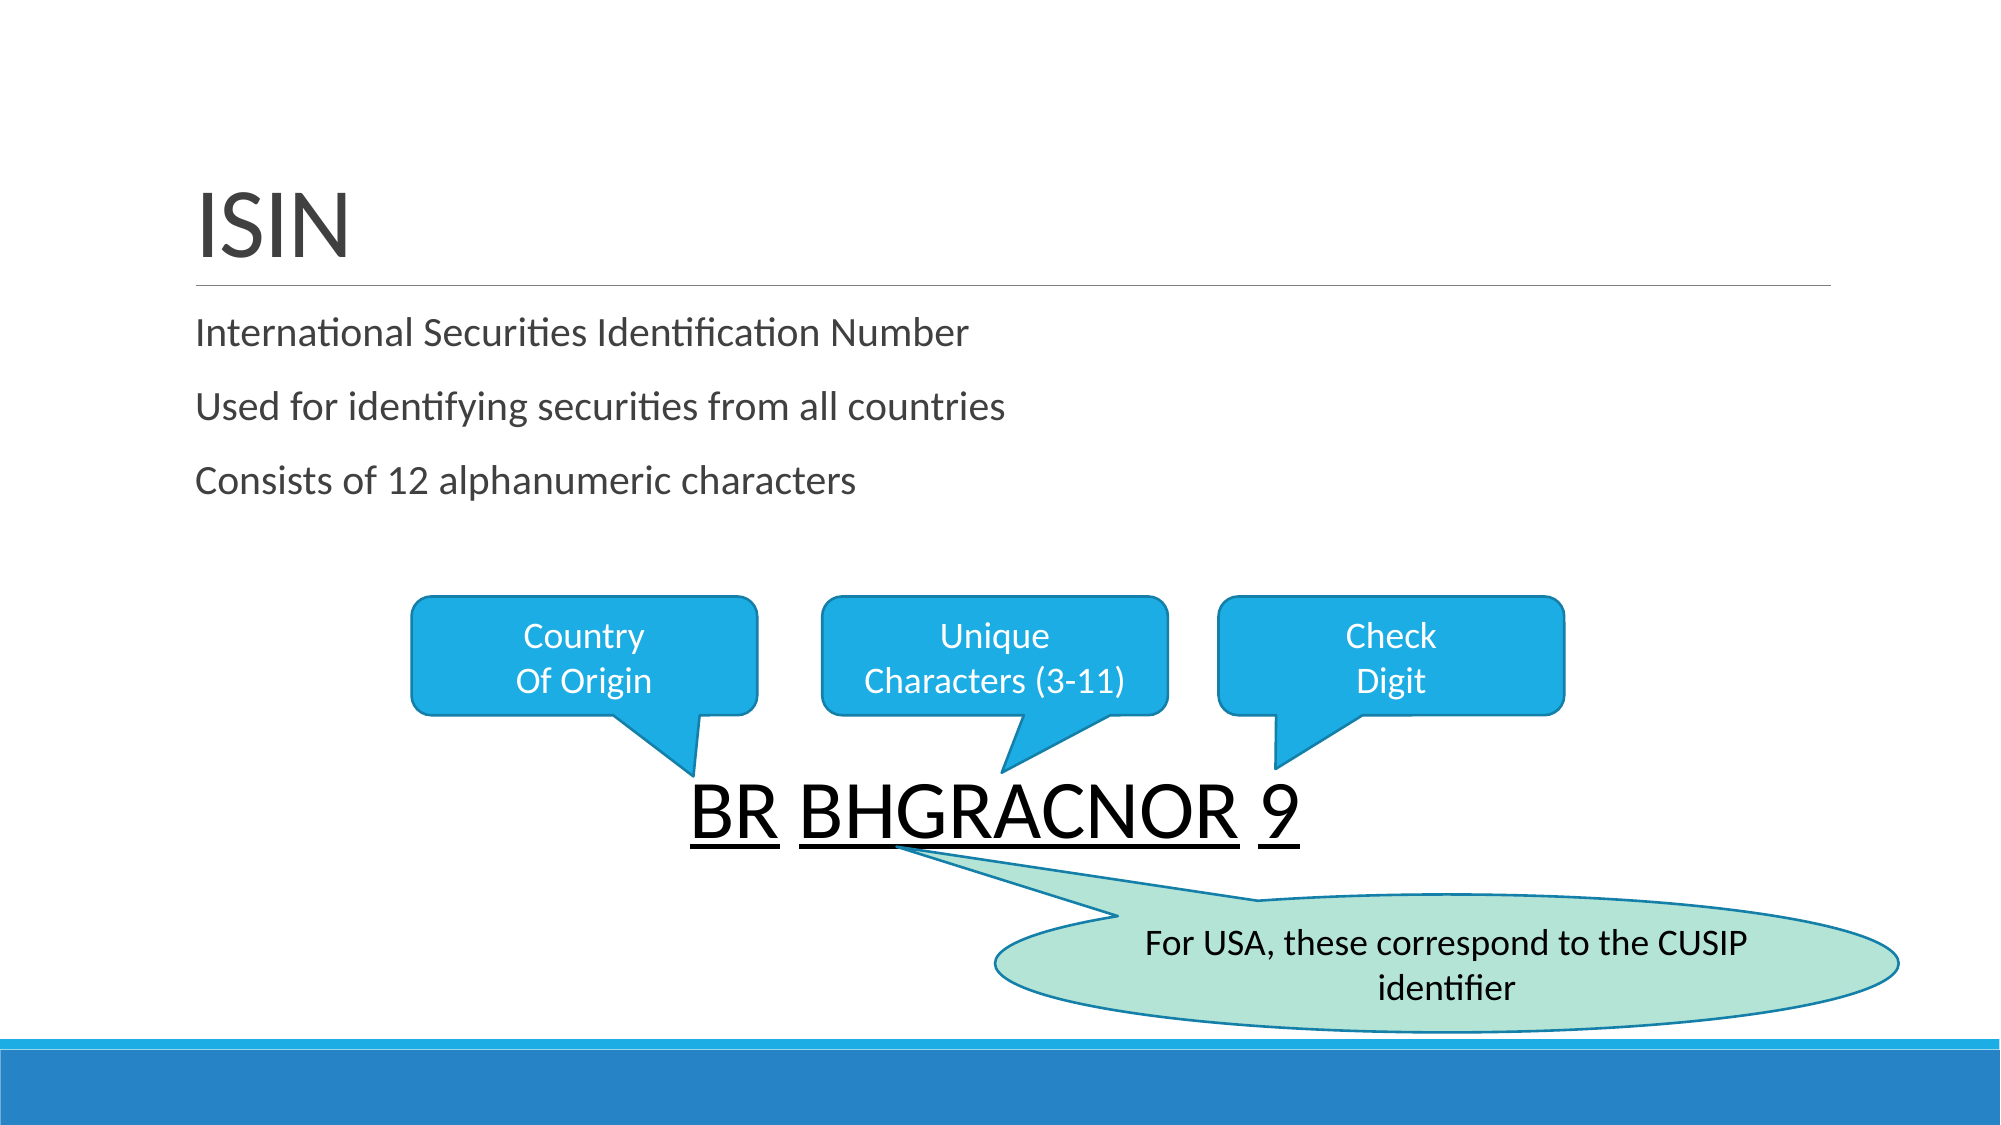

# ISIN
International Securities Identification Number
Used for identifying securities from all countries
Consists of 12 alphanumeric characters
Check
Digit
Unique
Characters (3-11)
Country
Of Origin
BR BHGRACNOR 9
For USA, these correspond to the CUSIP identifier